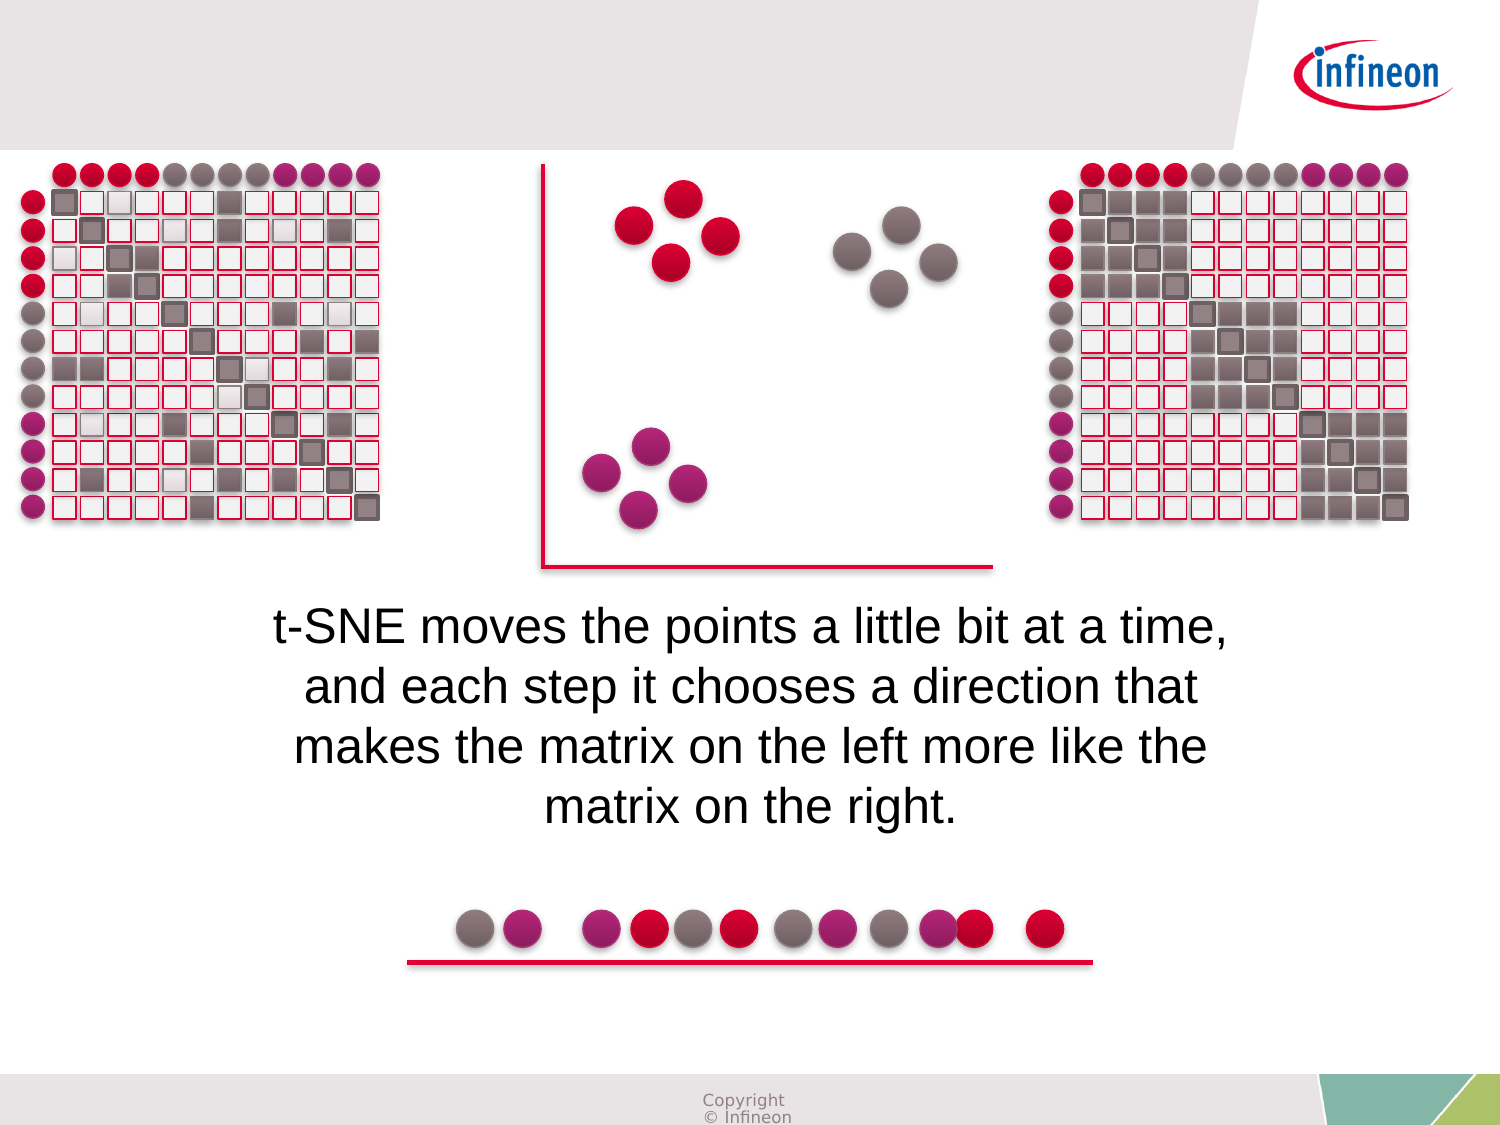

t-SNE moves the points a little bit at a time, and each step it chooses a direction that makes the matrix on the left more like the matrix on the right.

Copyright © Infineon Technologies AG 2019. All rights reserved.